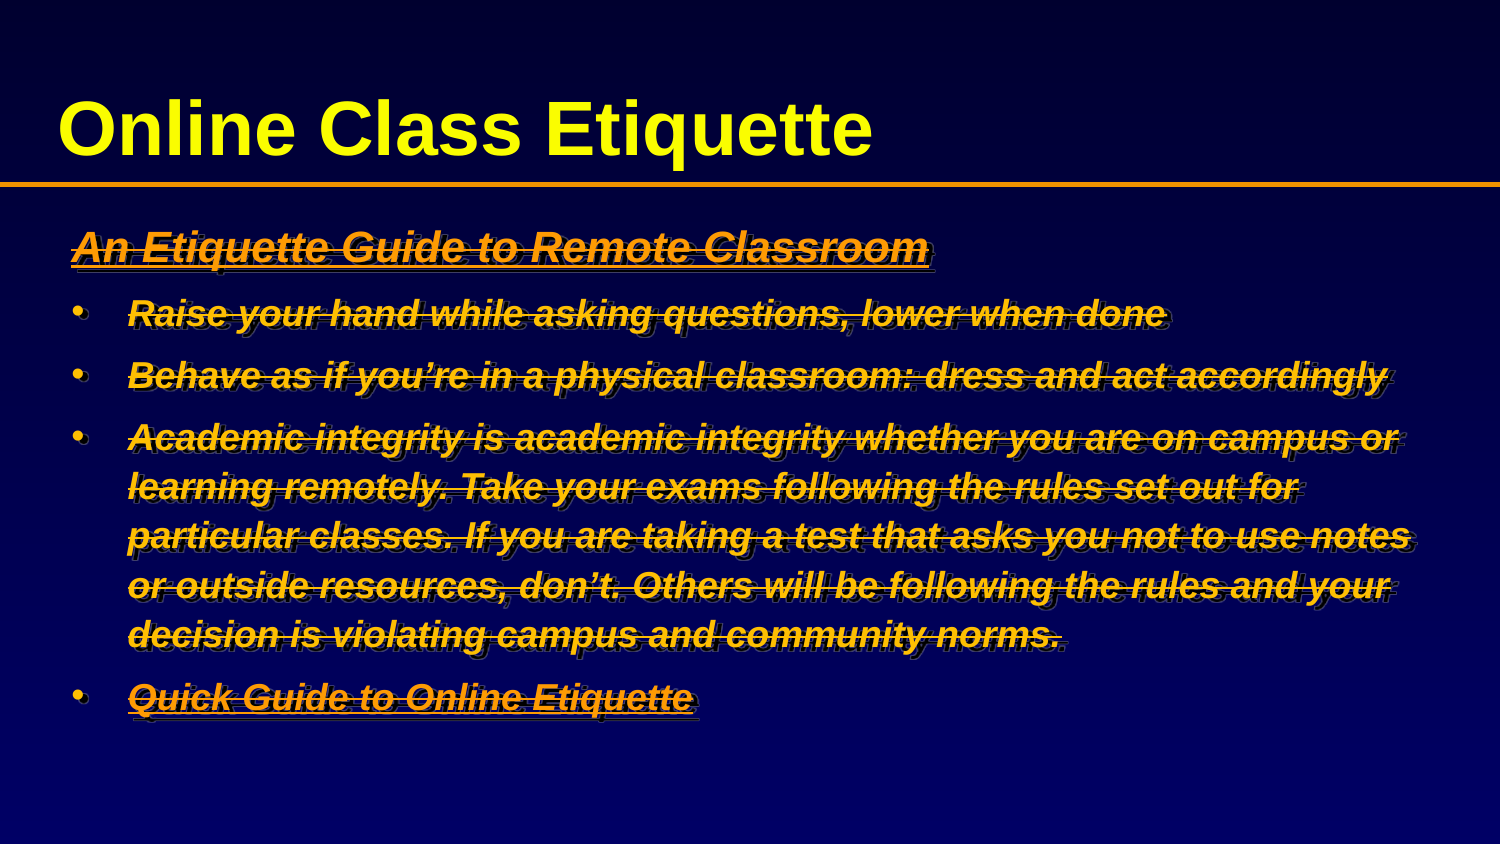

# Online Class Etiquette
An Etiquette Guide to Remote Classroom
Raise your hand while asking questions, lower when done
Behave as if you’re in a physical classroom: dress and act accordingly
Academic integrity is academic integrity whether you are on campus or learning remotely. Take your exams following the rules set out for particular classes. If you are taking a test that asks you not to use notes or outside resources, don’t. Others will be following the rules and your decision is violating campus and community norms.
Quick Guide to Online Etiquette